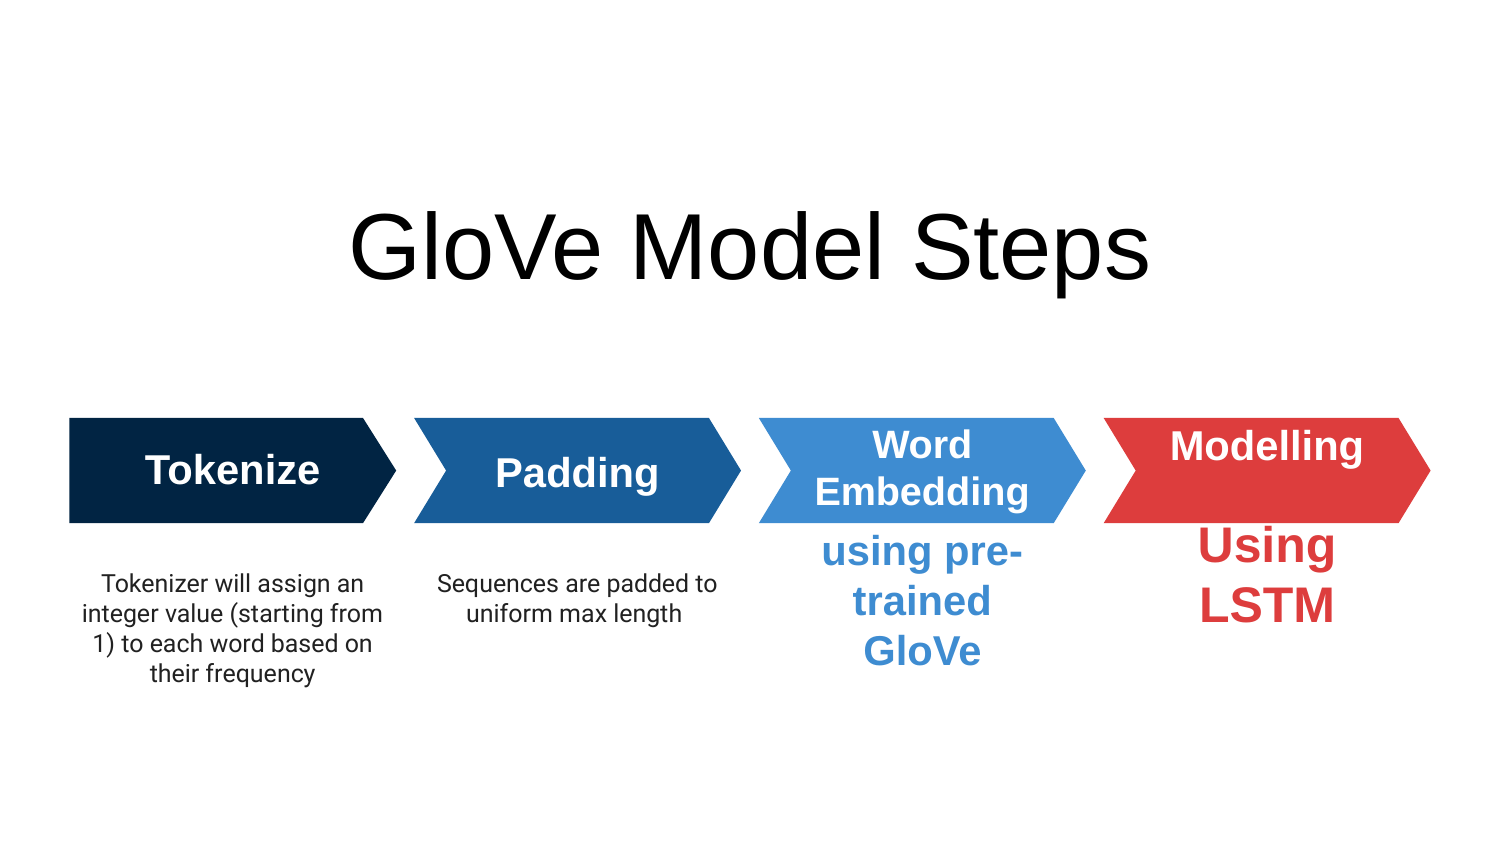

# GloVe Model Steps

Tokenize
Tokenizer will assign an integer value (starting from 1) to each word based on their frequency

Padding
Sequences are padded to uniform max length

Word Embedding

using pre-trained GloVe

Modelling

Using LSTM